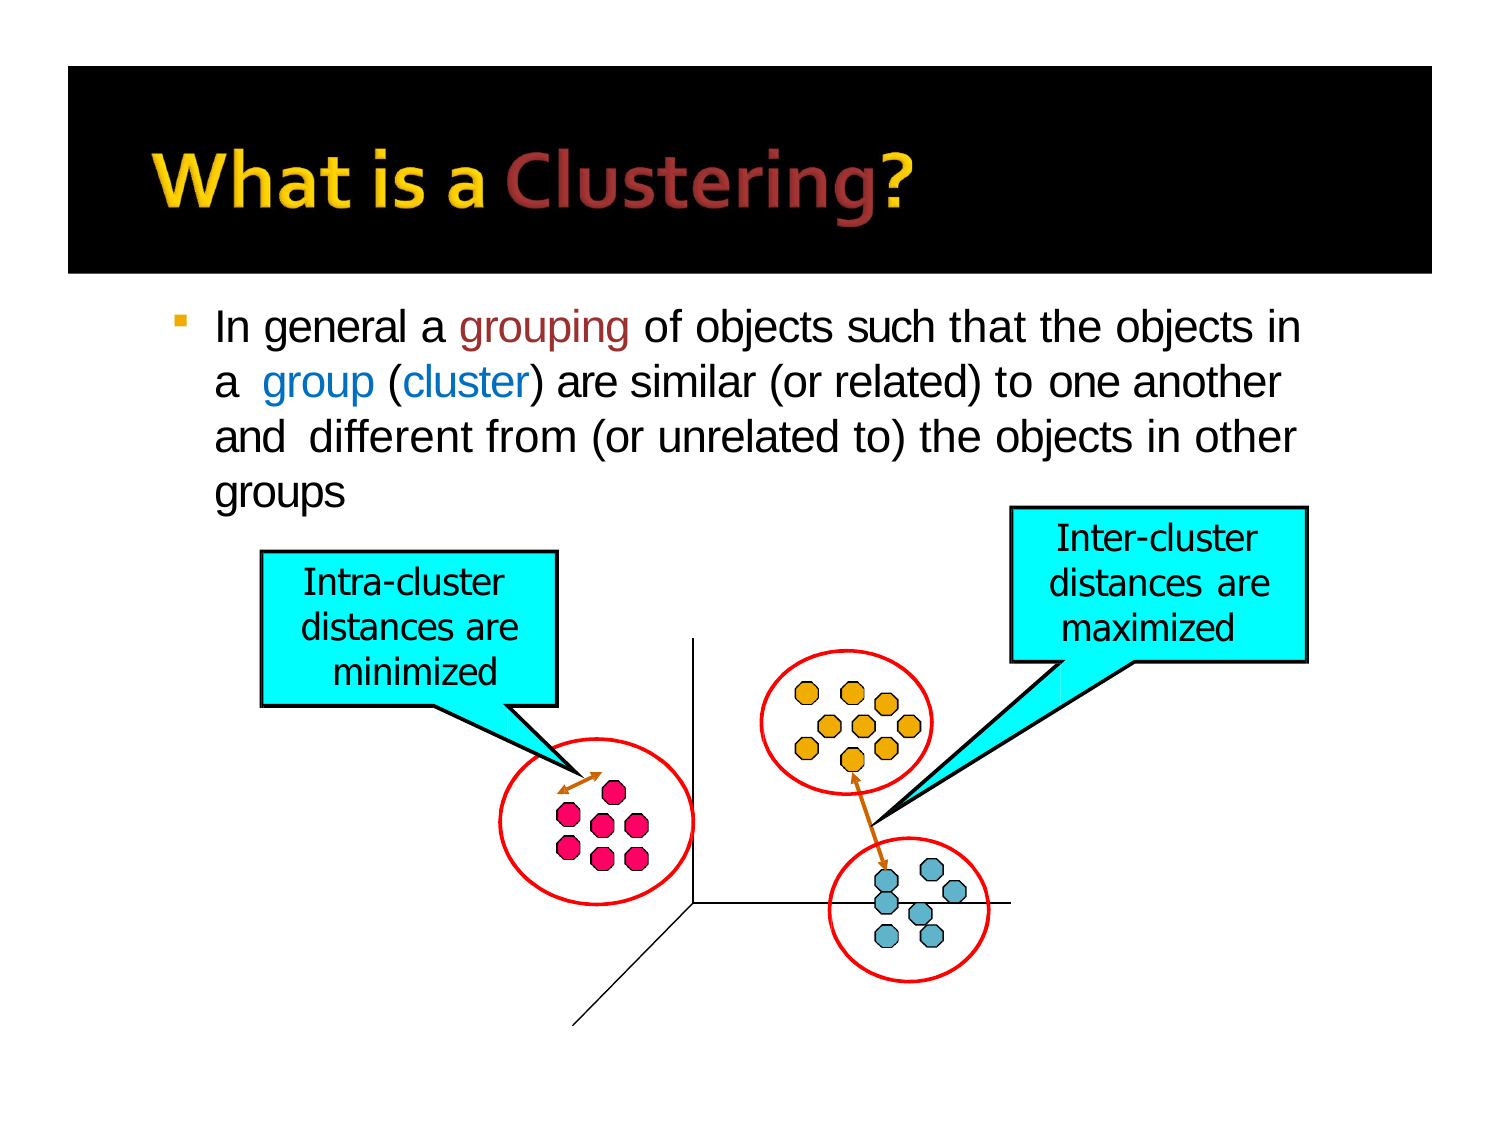

In general a grouping of objects such that the objects in a  group (cluster) are similar (or related) to one another and  different from (or unrelated to) the objects in other groups

Inter-cluster  distances are  maximized

Intra-cluster  distances are  minimized